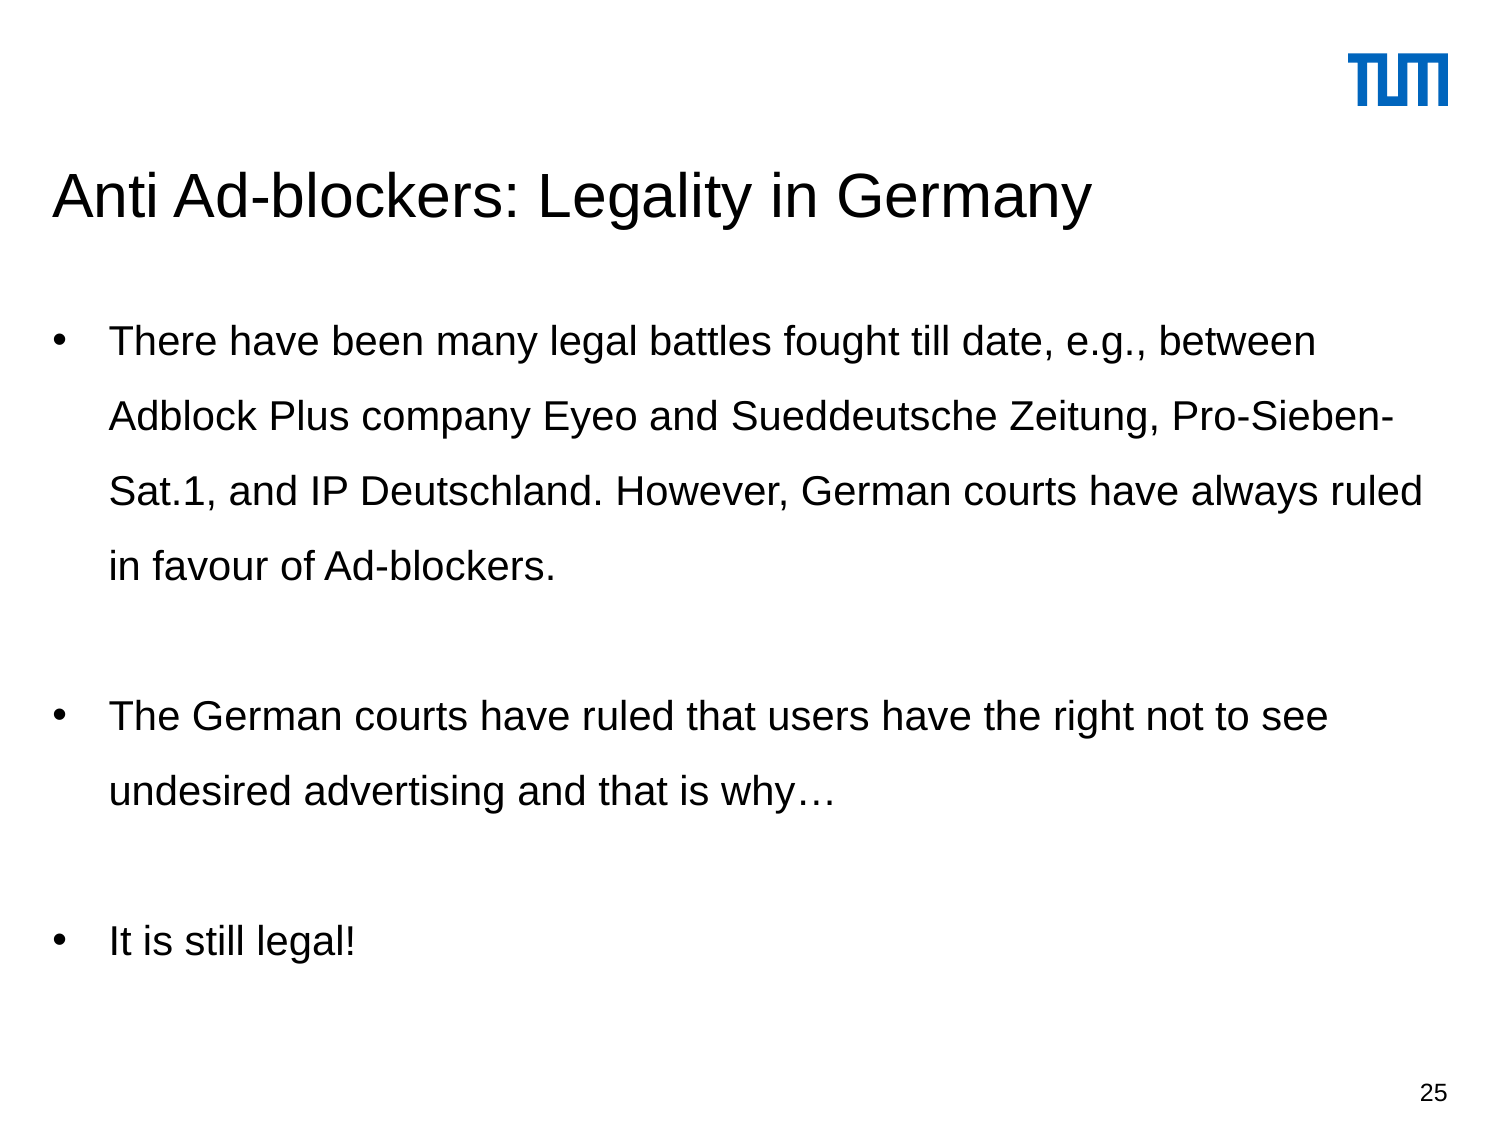

# Anti Ad-blockers: Legality in Germany
There have been many legal battles fought till date, e.g., between Adblock Plus company Eyeo and Sueddeutsche Zeitung, Pro-Sieben-Sat.1, and IP Deutschland. However, German courts have always ruled in favour of Ad-blockers.

The German courts have ruled that users have the right not to see undesired advertising and that is why…

It is still legal!
25